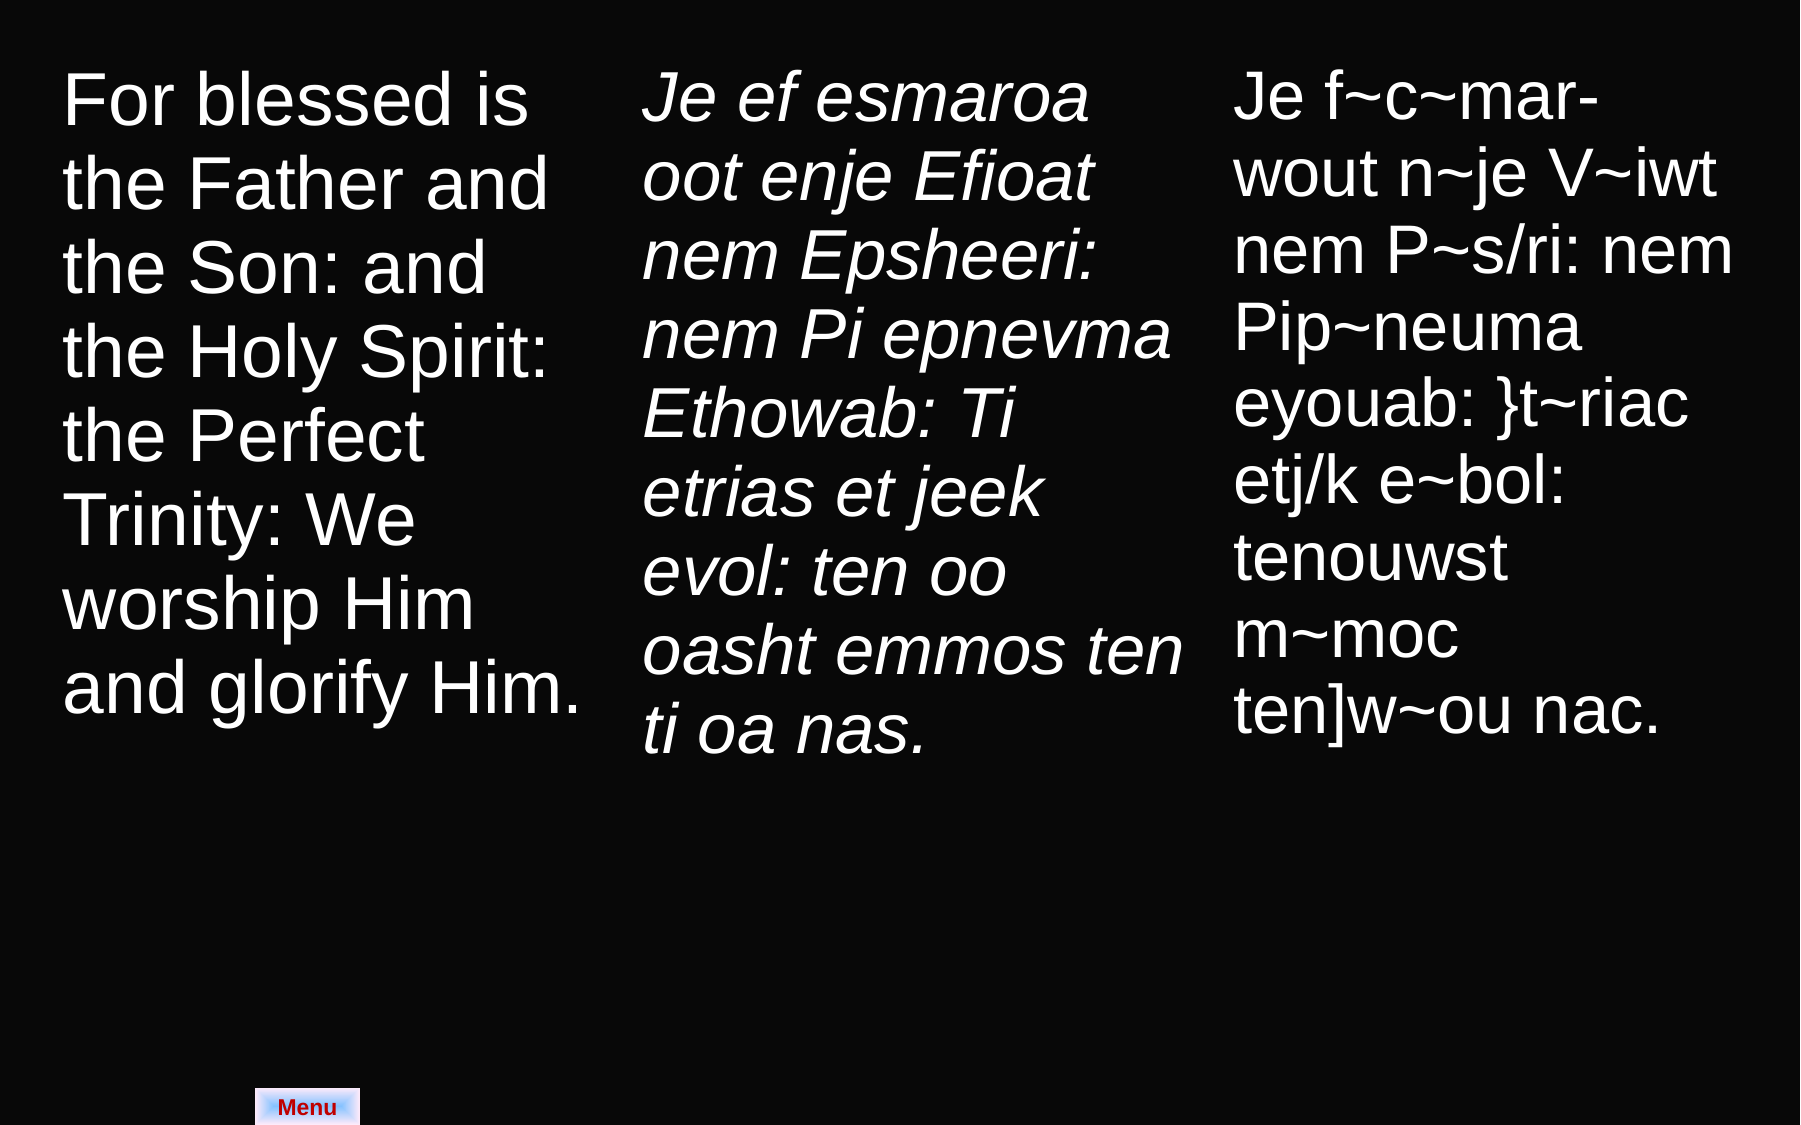

| For blessed is the Father and the Son: and the Holy Spirit: the Perfect Trinity: We worship Him and glorify Him. | Je ef esmaroa oot enje Efioat nem Epsheeri: nem Pi epnevma Ethowab: Ti etrias et jeek evol: ten oo oasht emmos ten ti oa nas. | Je f~c~mar-wout n~je V~iwt nem P~s/ri: nem Pip~neuma eyouab: }t~riac etj/k e~bol: tenouwst m~moc ten]w~ou nac. |
| --- | --- | --- |

Menu